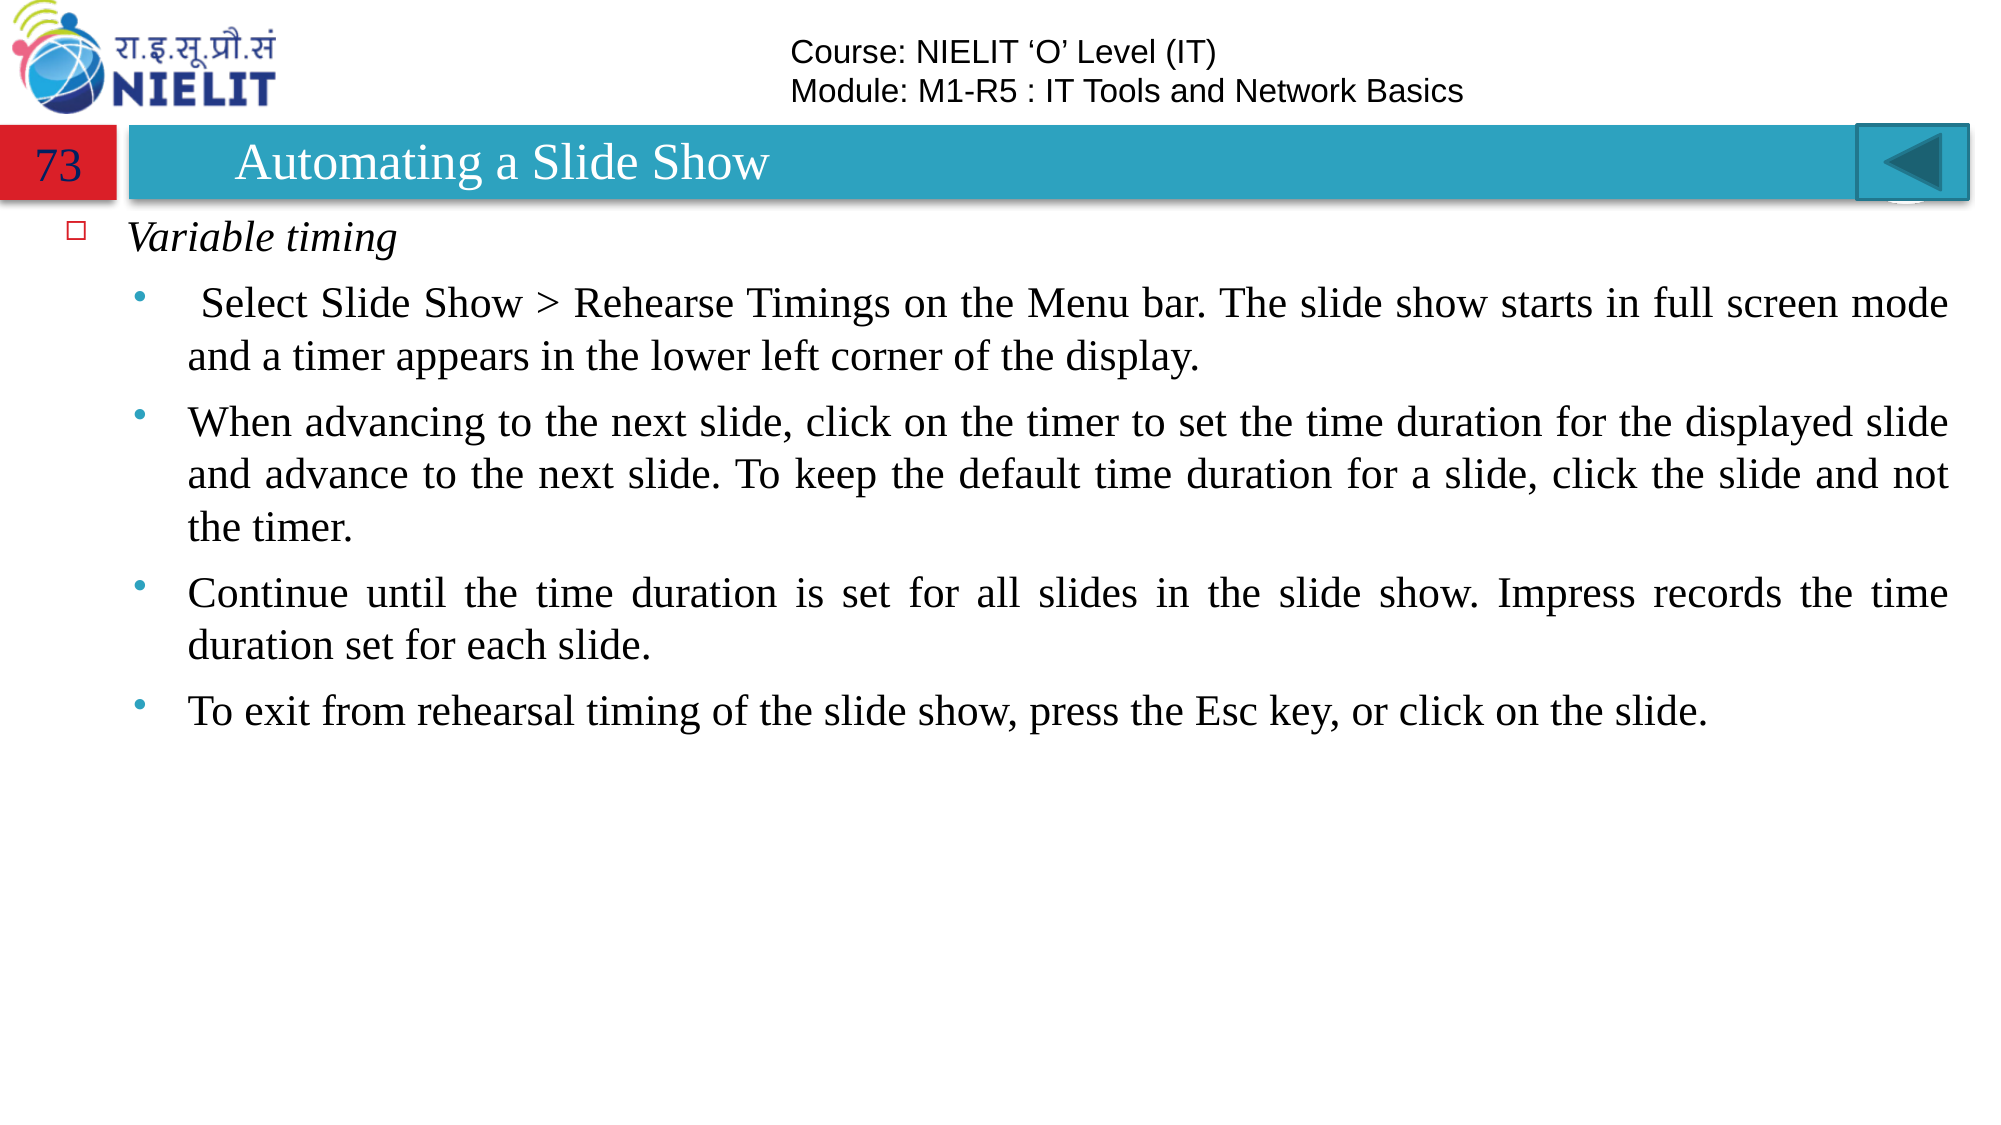

# Automating a Slide Show
73
Variable timing
 Select Slide Show > Rehearse Timings on the Menu bar. The slide show starts in full screen mode and a timer appears in the lower left corner of the display.
When advancing to the next slide, click on the timer to set the time duration for the displayed slide and advance to the next slide. To keep the default time duration for a slide, click the slide and not the timer.
Continue until the time duration is set for all slides in the slide show. Impress records the time duration set for each slide.
To exit from rehearsal timing of the slide show, press the Esc key, or click on the slide.